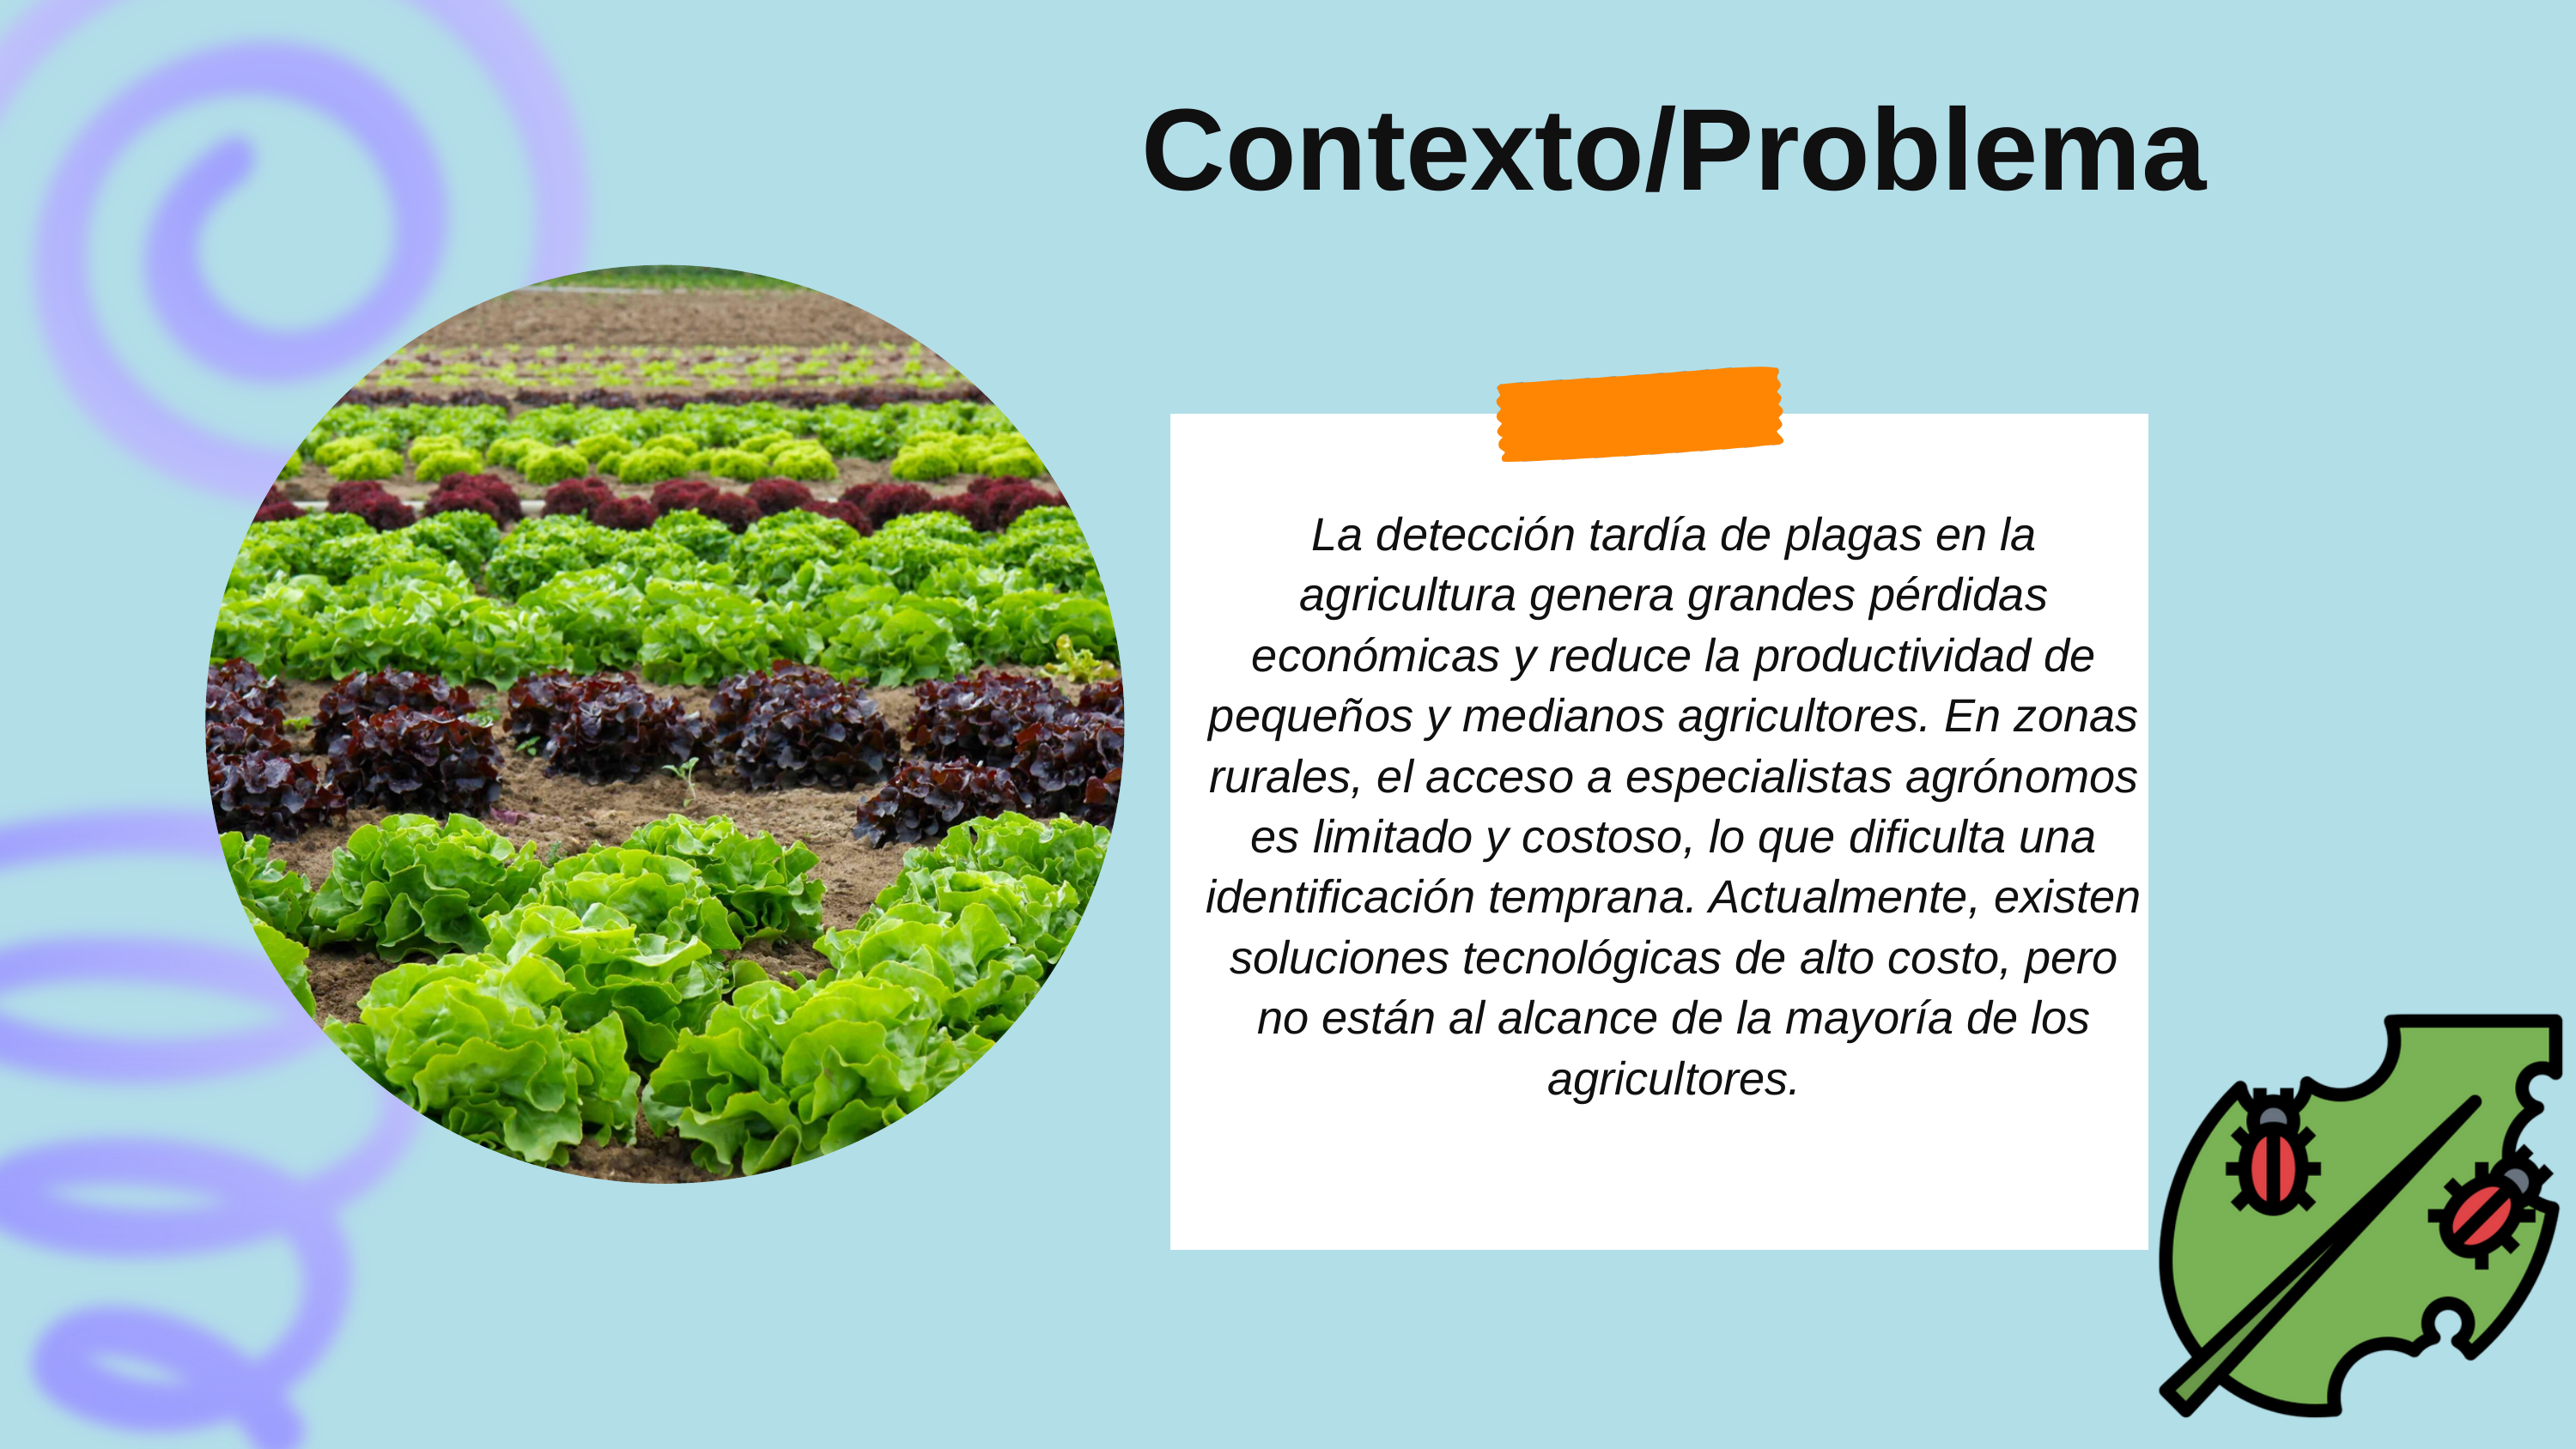

Contexto/Problema

La detección tardía de plagas en la agricultura genera grandes pérdidas económicas y reduce la productividad de pequeños y medianos agricultores. En zonas rurales, el acceso a especialistas agrónomos es limitado y costoso, lo que dificulta una identificación temprana. Actualmente, existen soluciones tecnológicas de alto costo, pero no están al alcance de la mayoría de los agricultores.